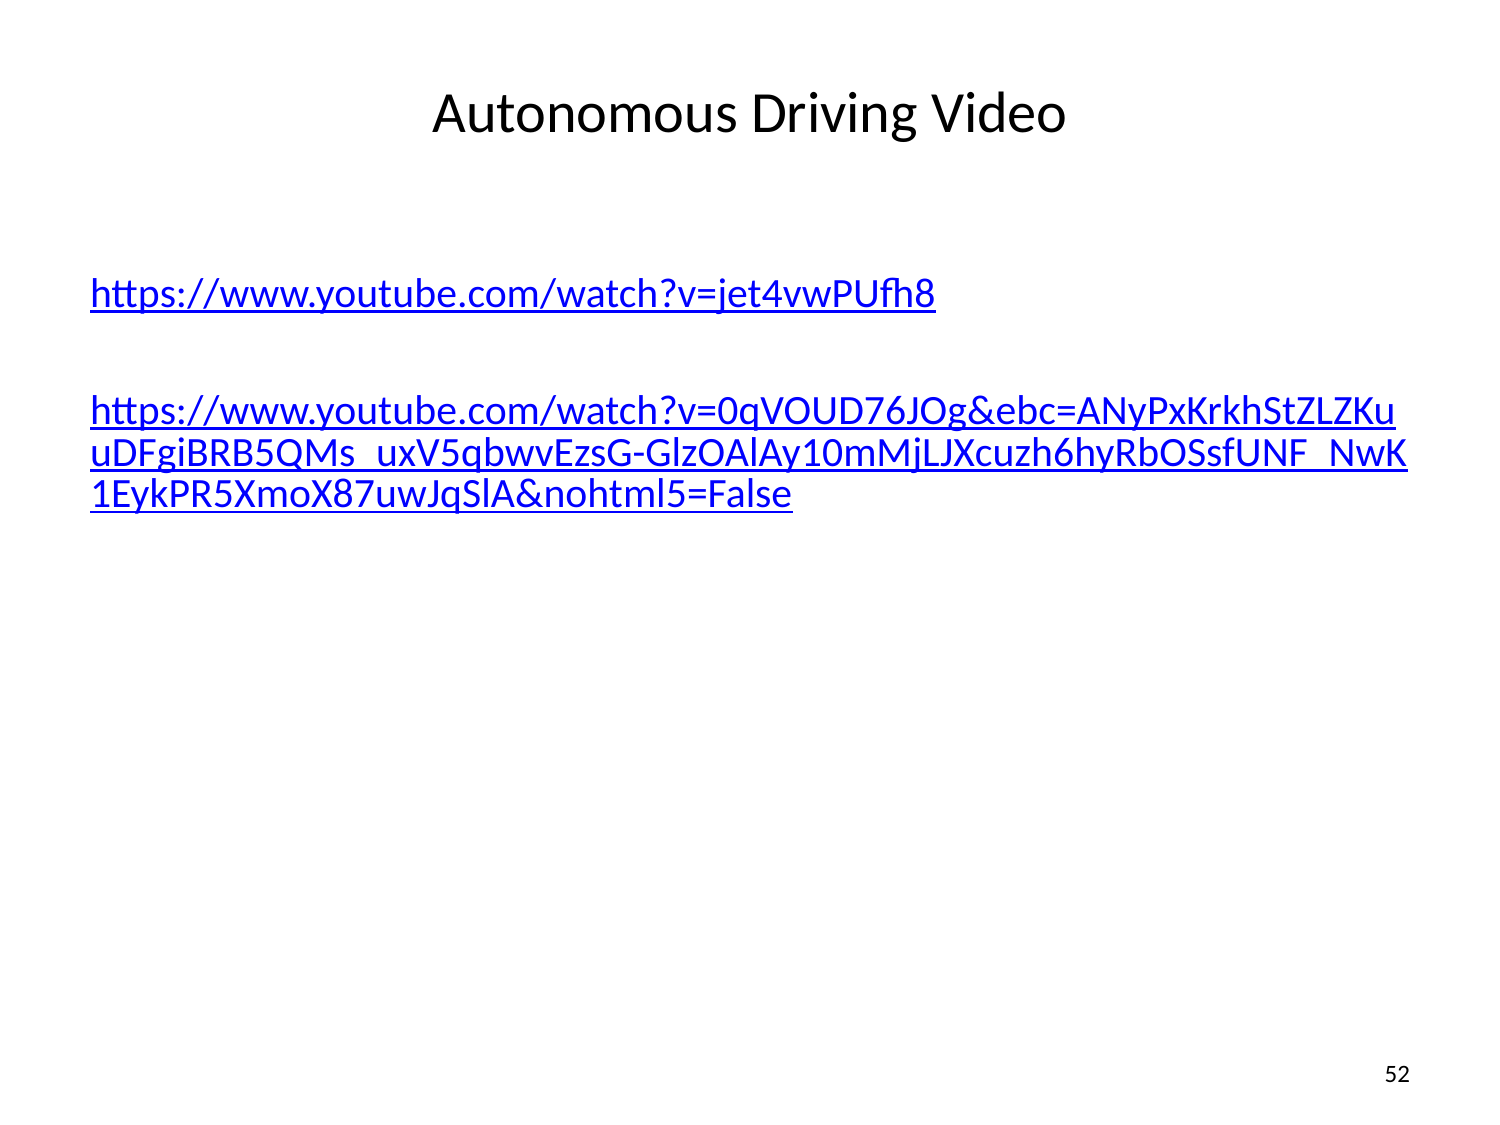

# Autonomous Driving Video

https://www.youtube.com/watch?v=jet4vwPUfh8

https://www.youtube.com/watch?v=0qVOUD76JOg&ebc=ANyPxKrkhStZLZKuuDFgiBRB5QMs_uxV5qbwvEzsG-GlzOAlAy10mMjLJXcuzh6hyRbOSsfUNF_NwK1EykPR5XmoX87uwJqSlA&nohtml5=False

52